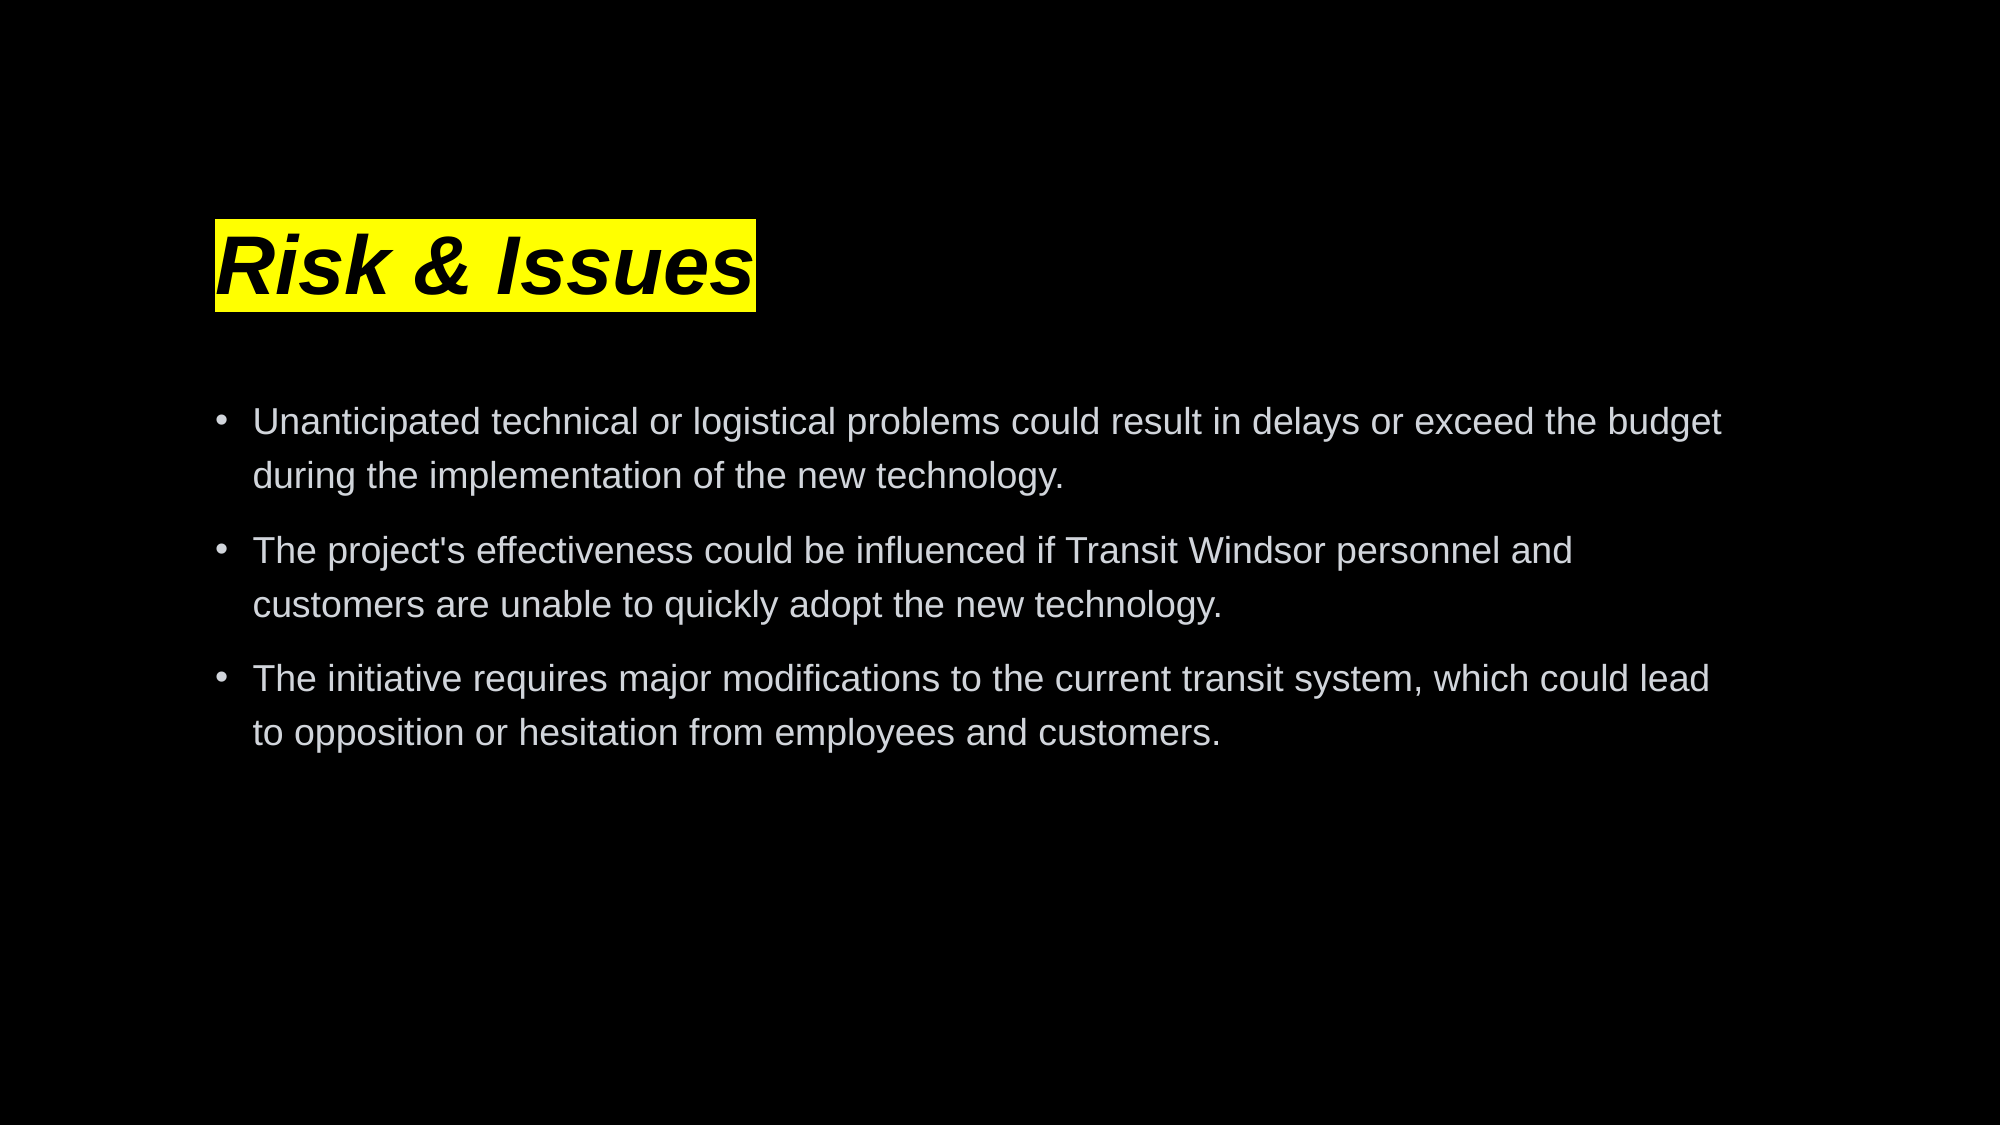

# Risk & Issues
Unanticipated technical or logistical problems could result in delays or exceed the budget during the implementation of the new technology.
The project's effectiveness could be influenced if Transit Windsor personnel and customers are unable to quickly adopt the new technology.
The initiative requires major modifications to the current transit system, which could lead to opposition or hesitation from employees and customers.